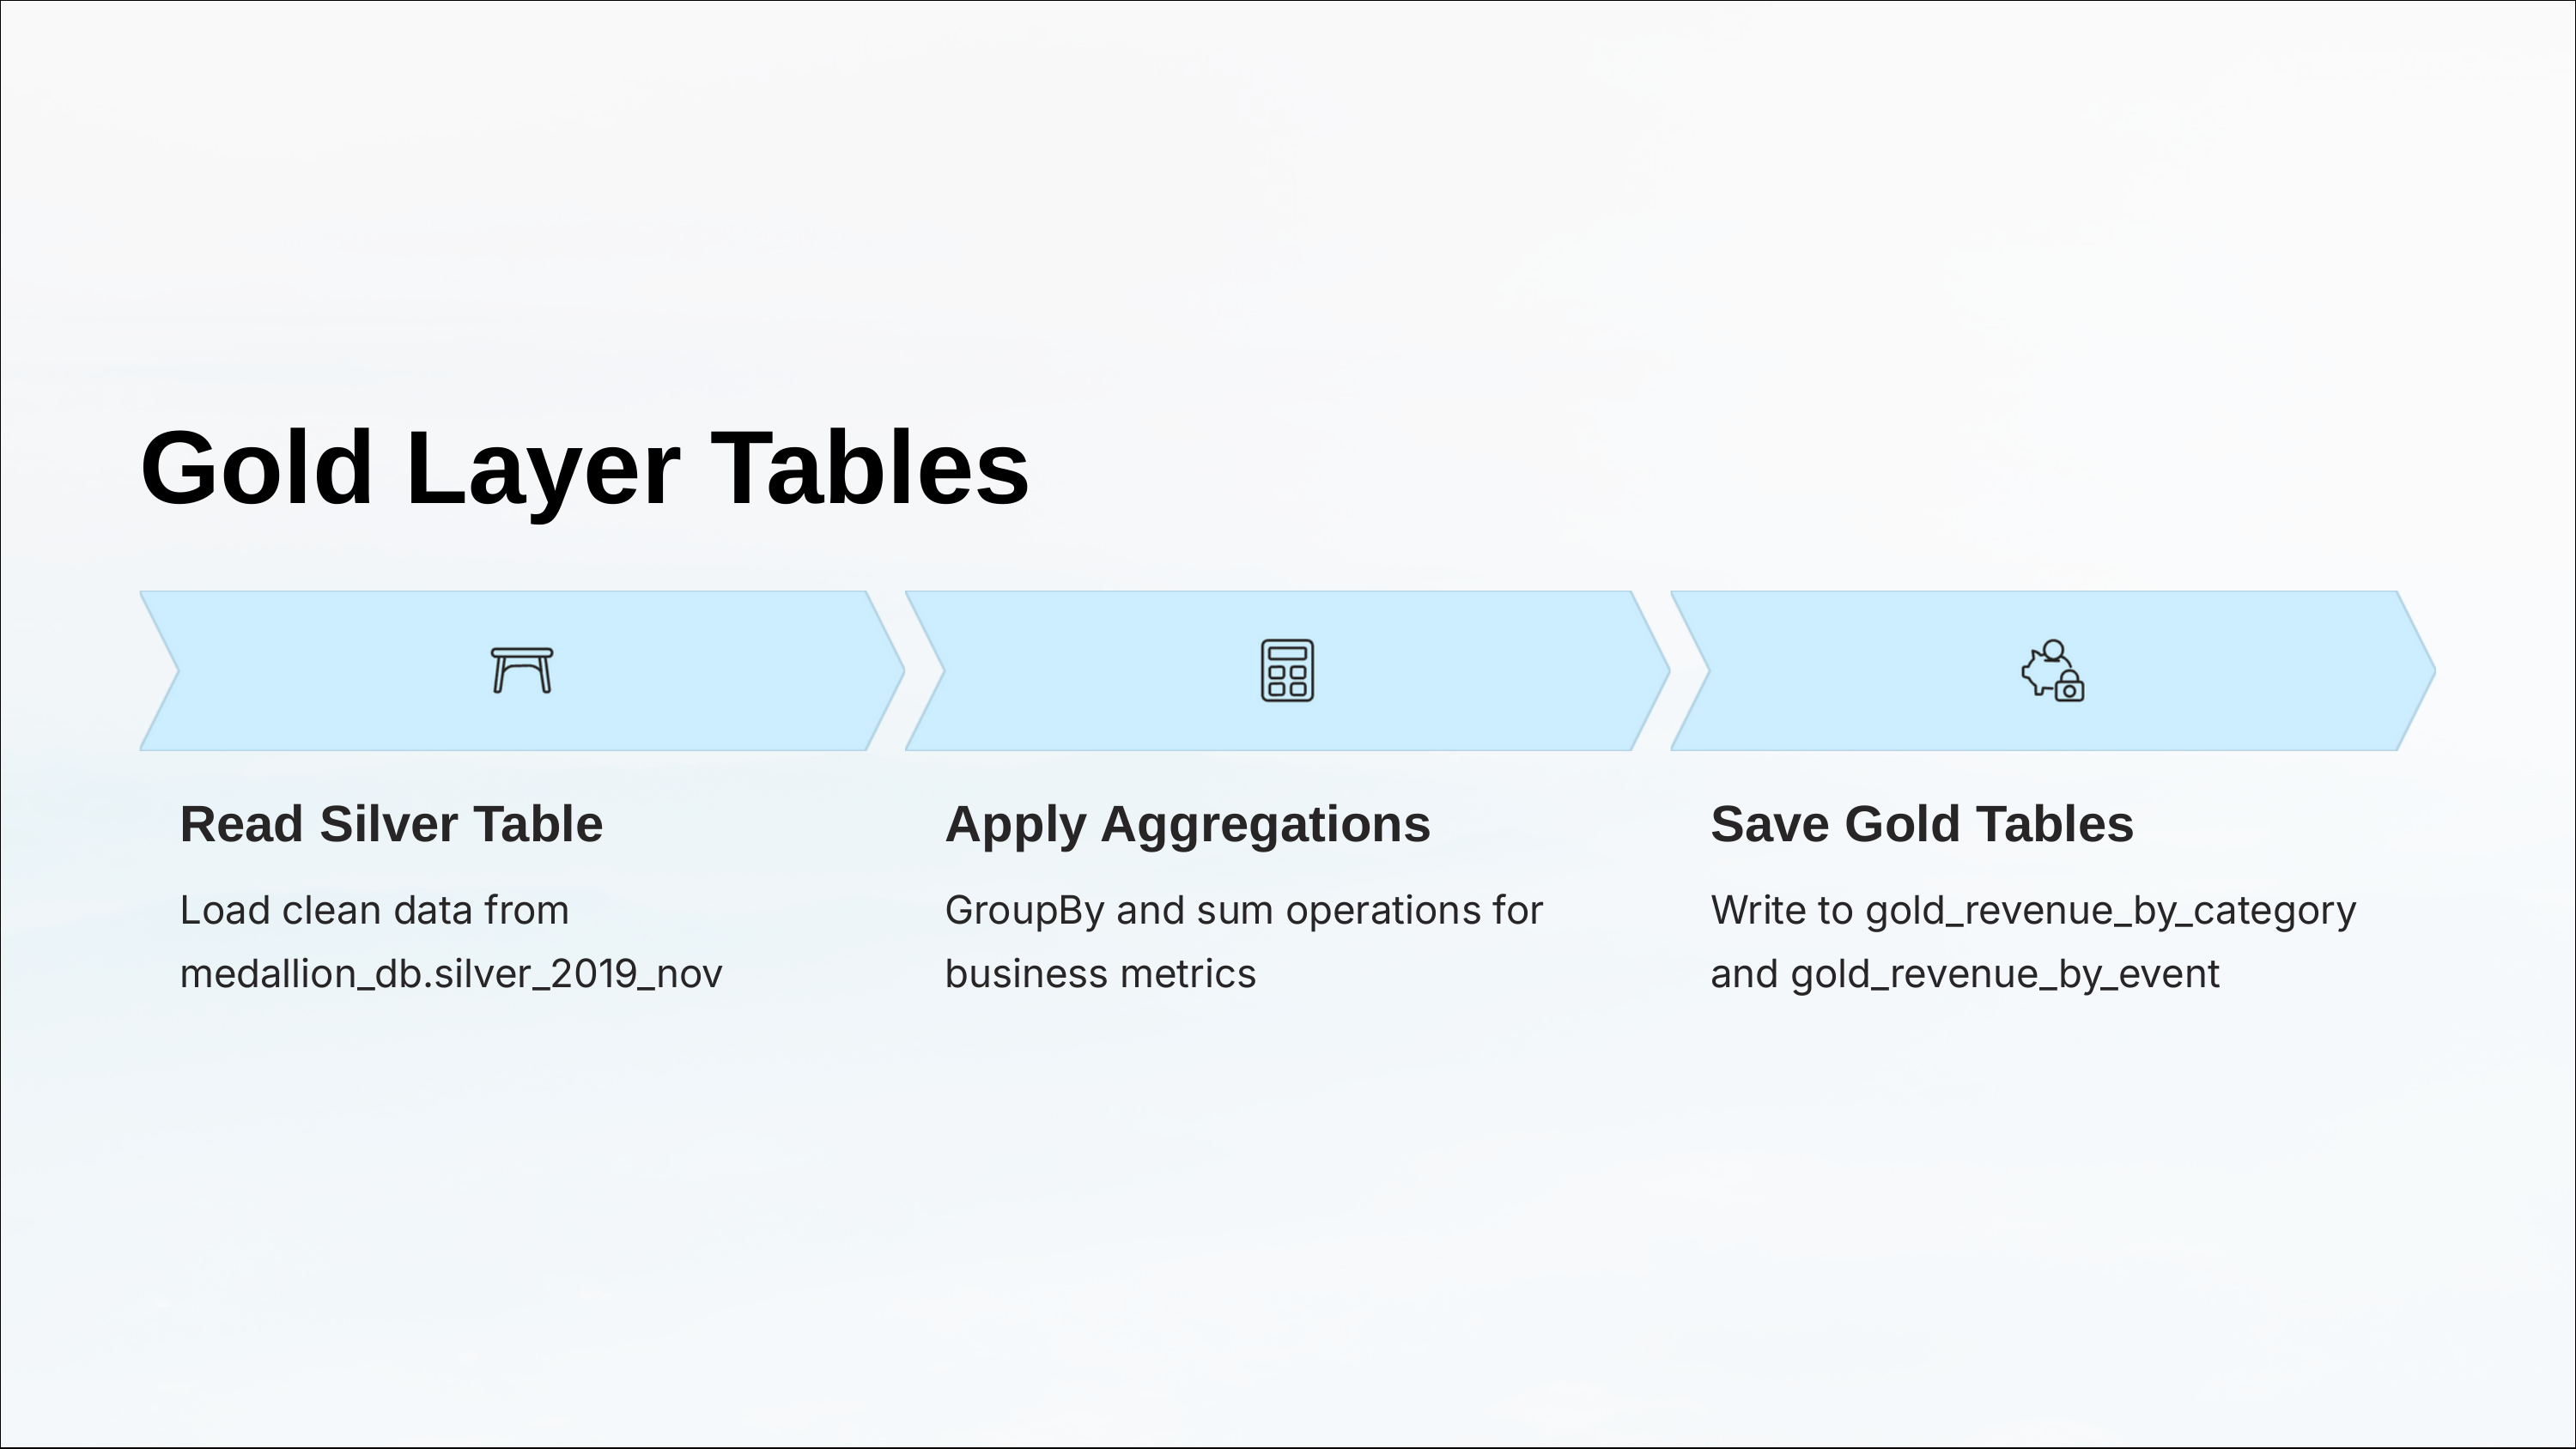

Gold Layer Tables

Read Silver Table
Apply Aggregations
Save Gold Tables
Load clean data from medallion_db.silver_2019_nov
GroupBy and sum operations for business metrics
Write to gold_revenue_by_category and gold_revenue_by_event